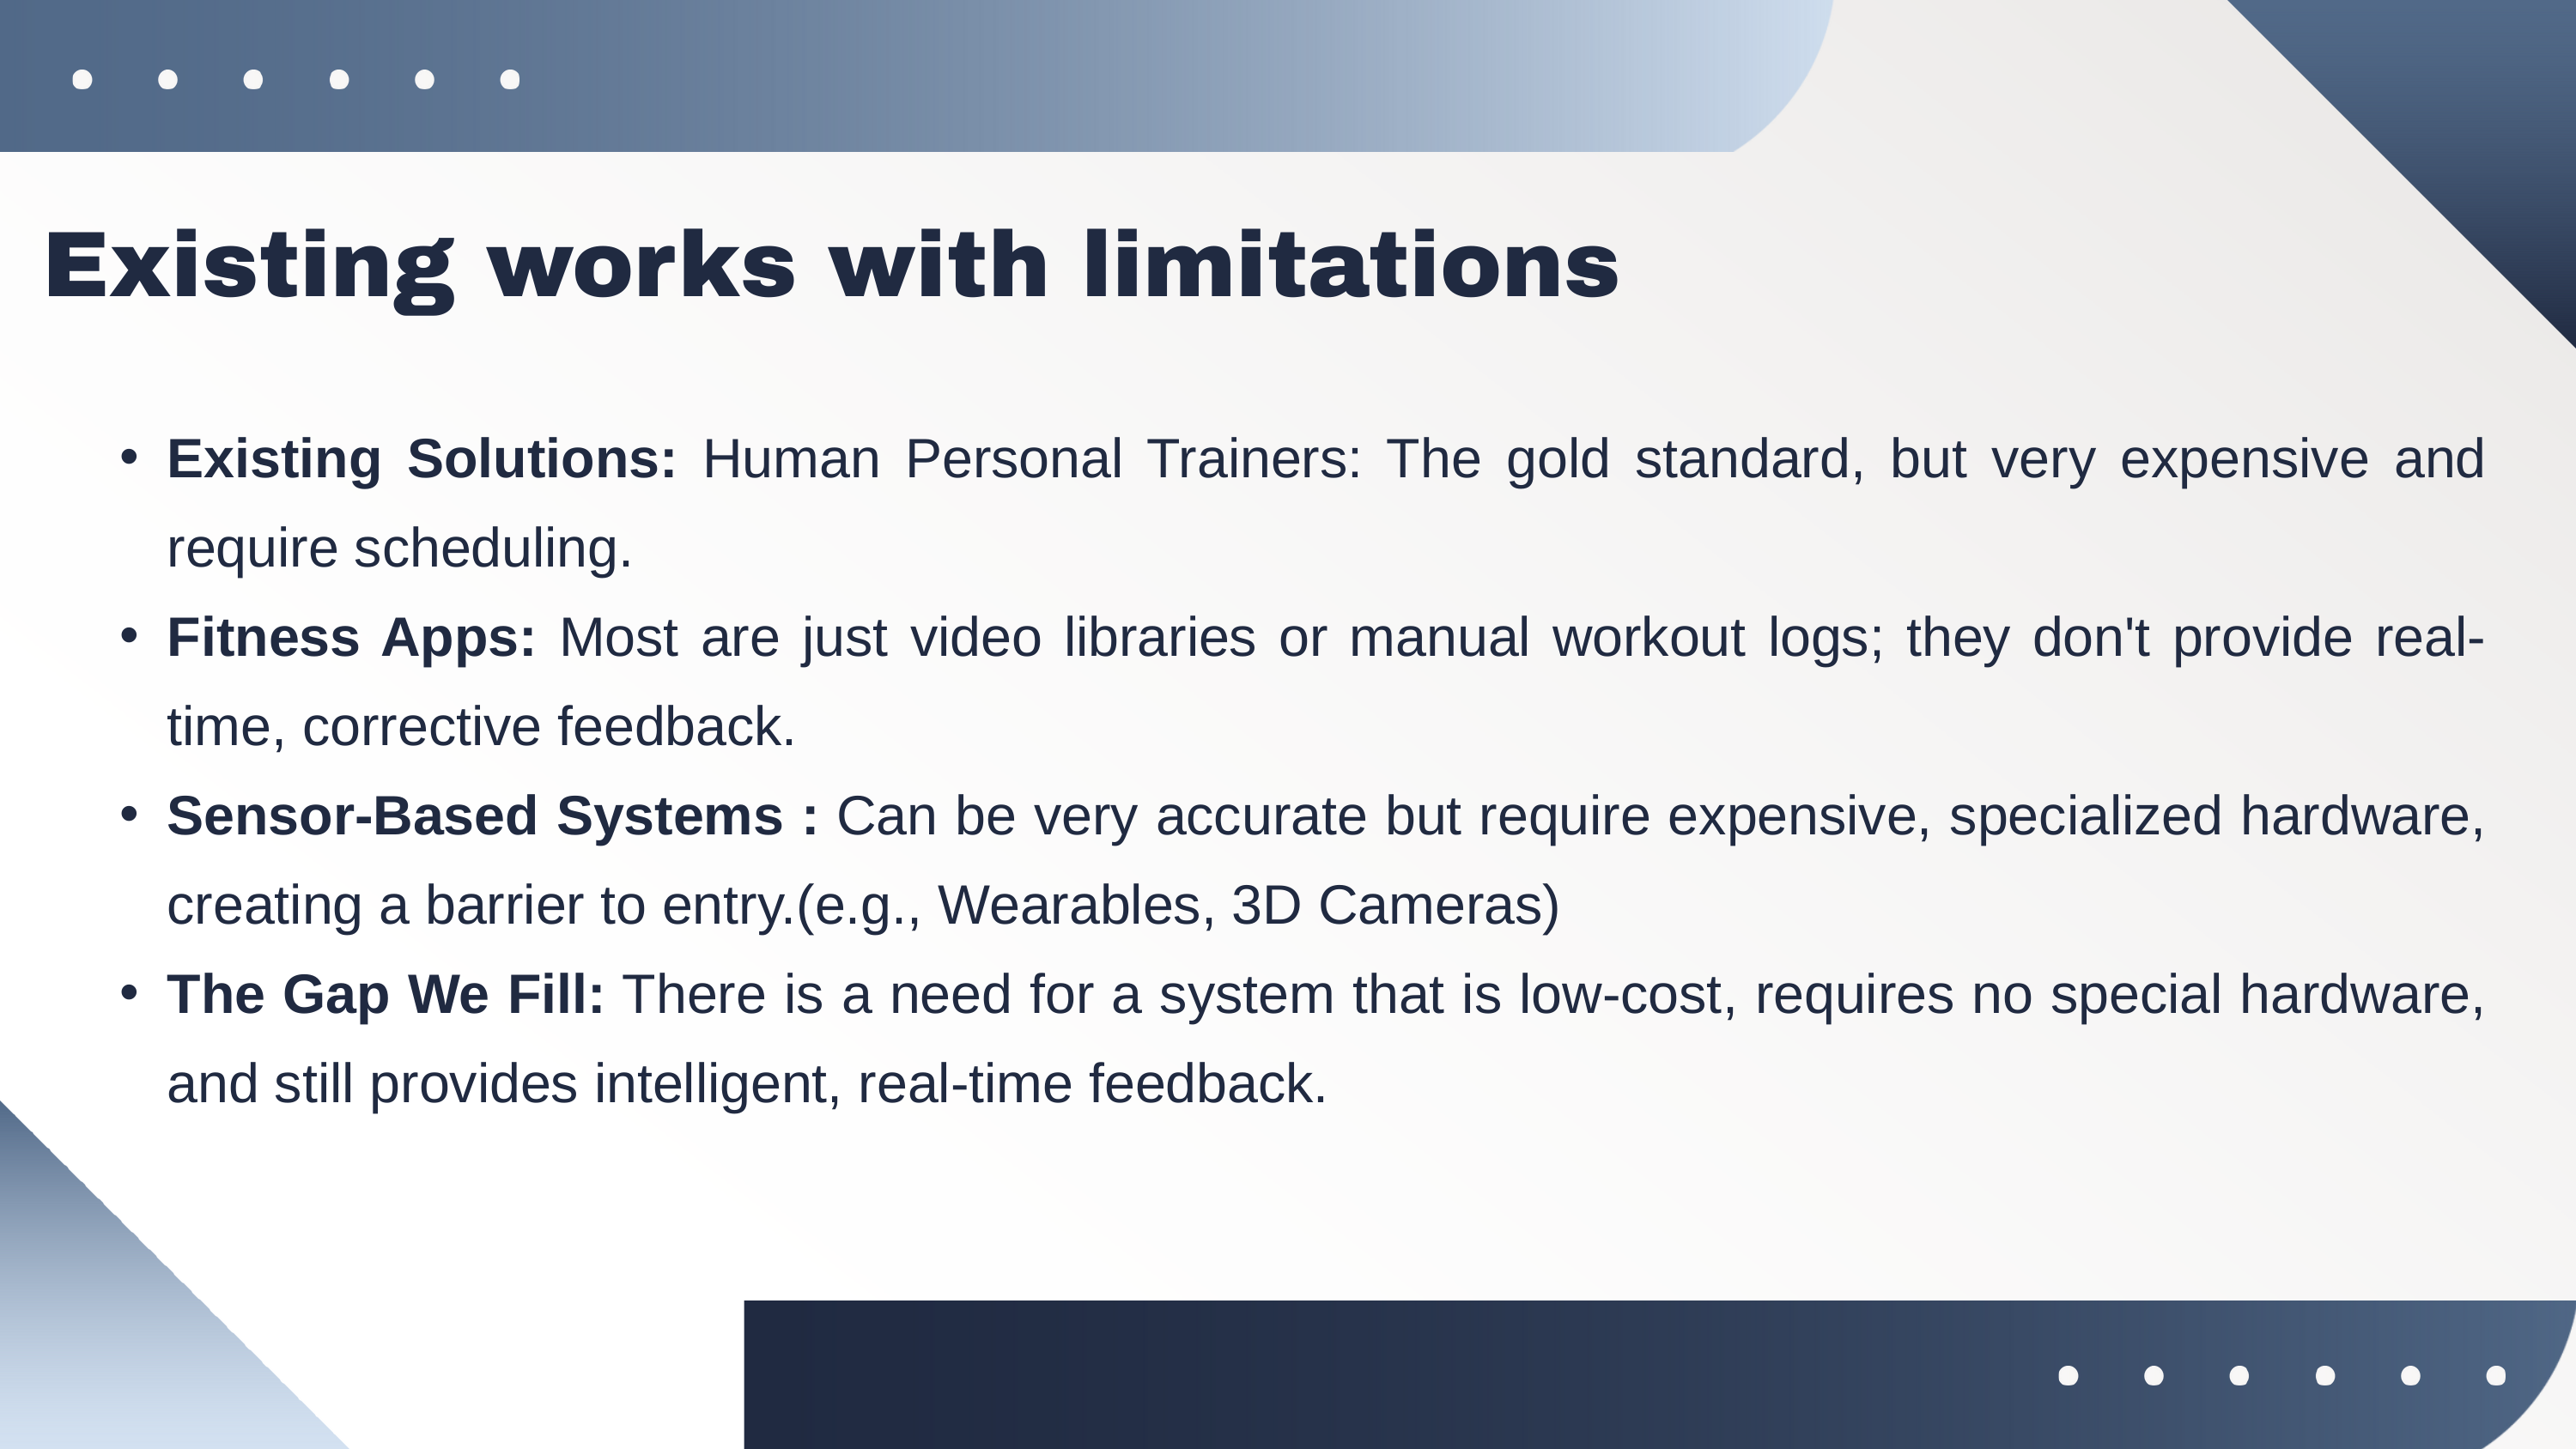

Existing works with limitations
Existing Solutions: Human Personal Trainers: The gold standard, but very expensive and require scheduling.
Fitness Apps: Most are just video libraries or manual workout logs; they don't provide real-time, corrective feedback.
Sensor-Based Systems : Can be very accurate but require expensive, specialized hardware, creating a barrier to entry.(e.g., Wearables, 3D Cameras)
The Gap We Fill: There is a need for a system that is low-cost, requires no special hardware, and still provides intelligent, real-time feedback.